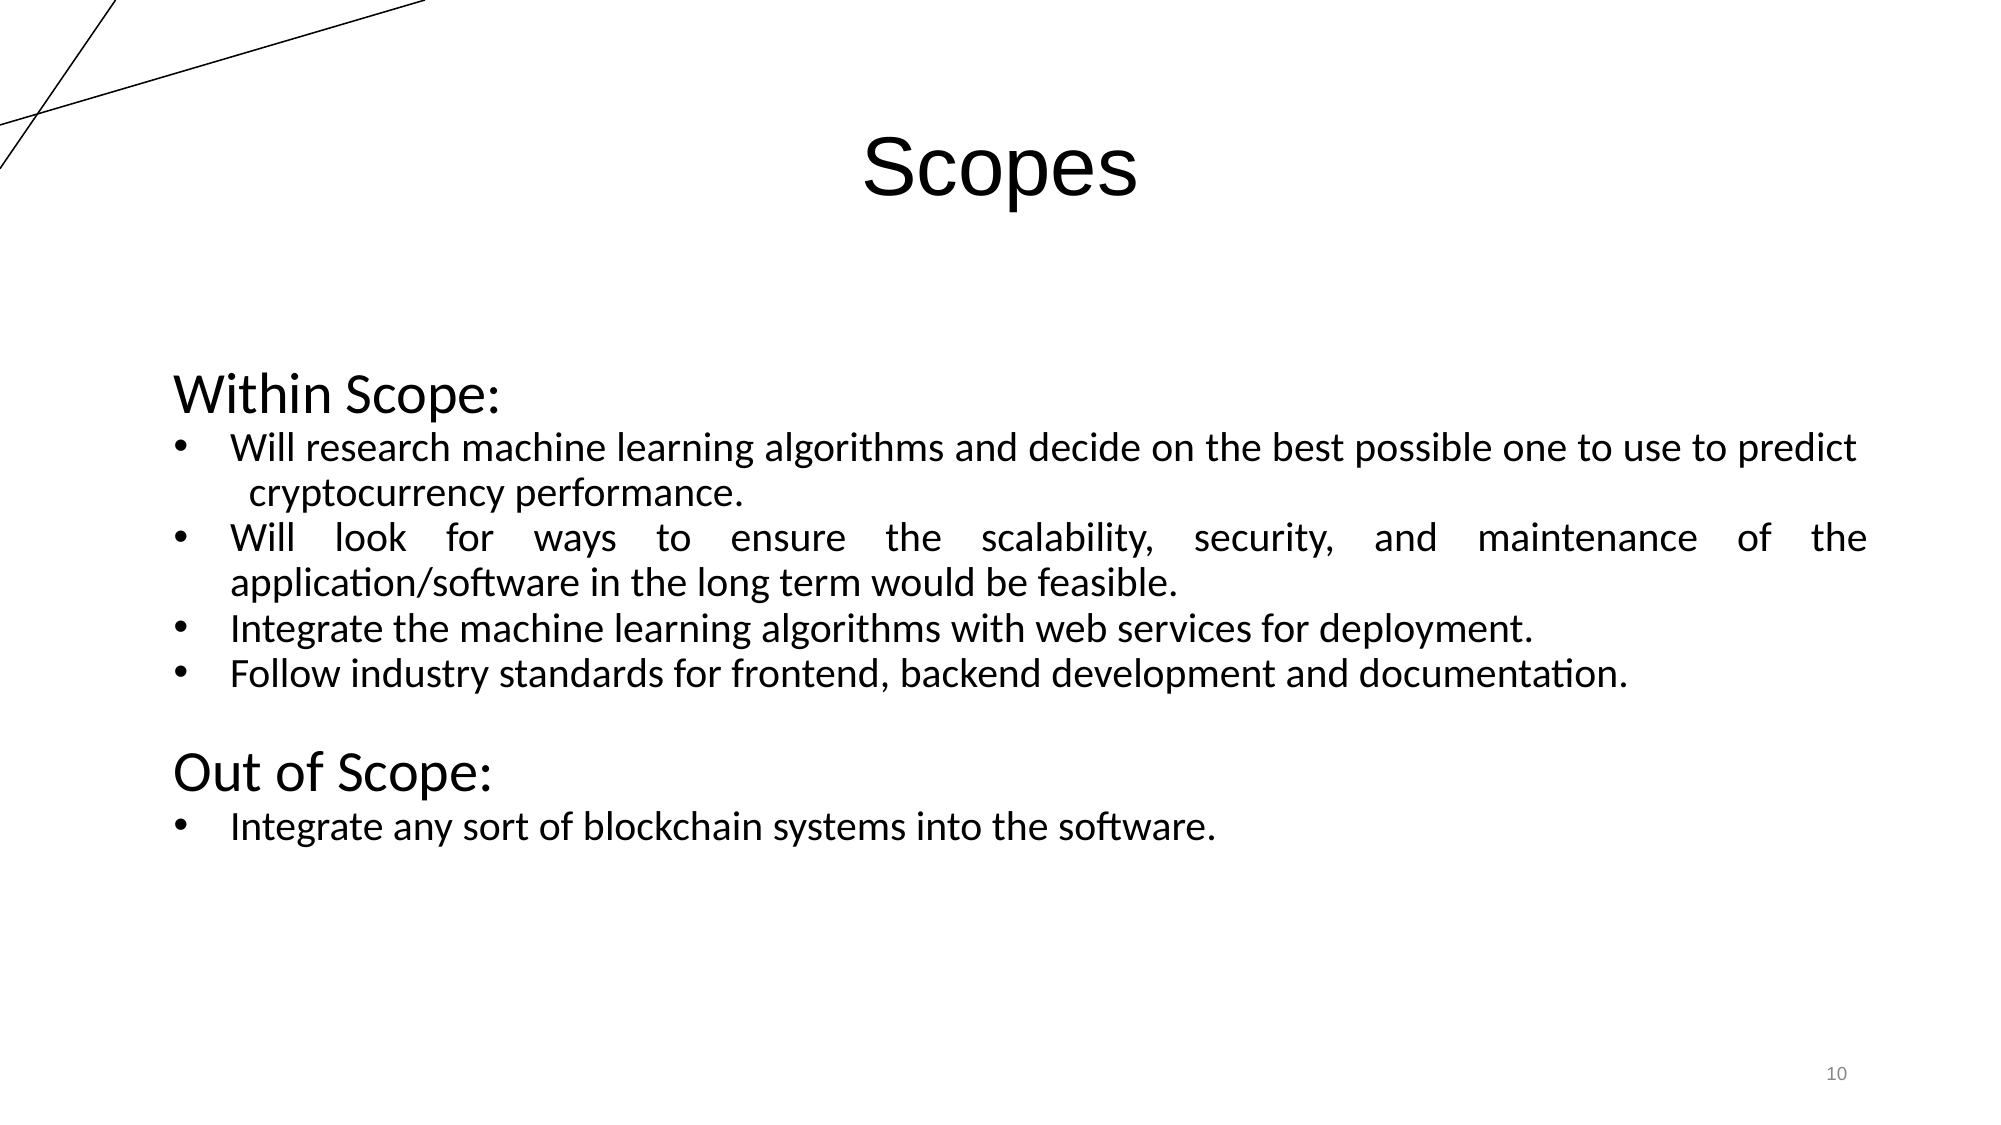

# Scopes
Within Scope:
Will research machine learning algorithms and decide on the best possible one to use to predict    cryptocurrency performance.
Will look for ways to ensure the scalability, security, and maintenance of the application/software in the long term would be feasible.
Integrate the machine learning algorithms with web services for deployment.
Follow industry standards for frontend, backend development and documentation.

Out of Scope:
Integrate any sort of blockchain systems into the software.

10